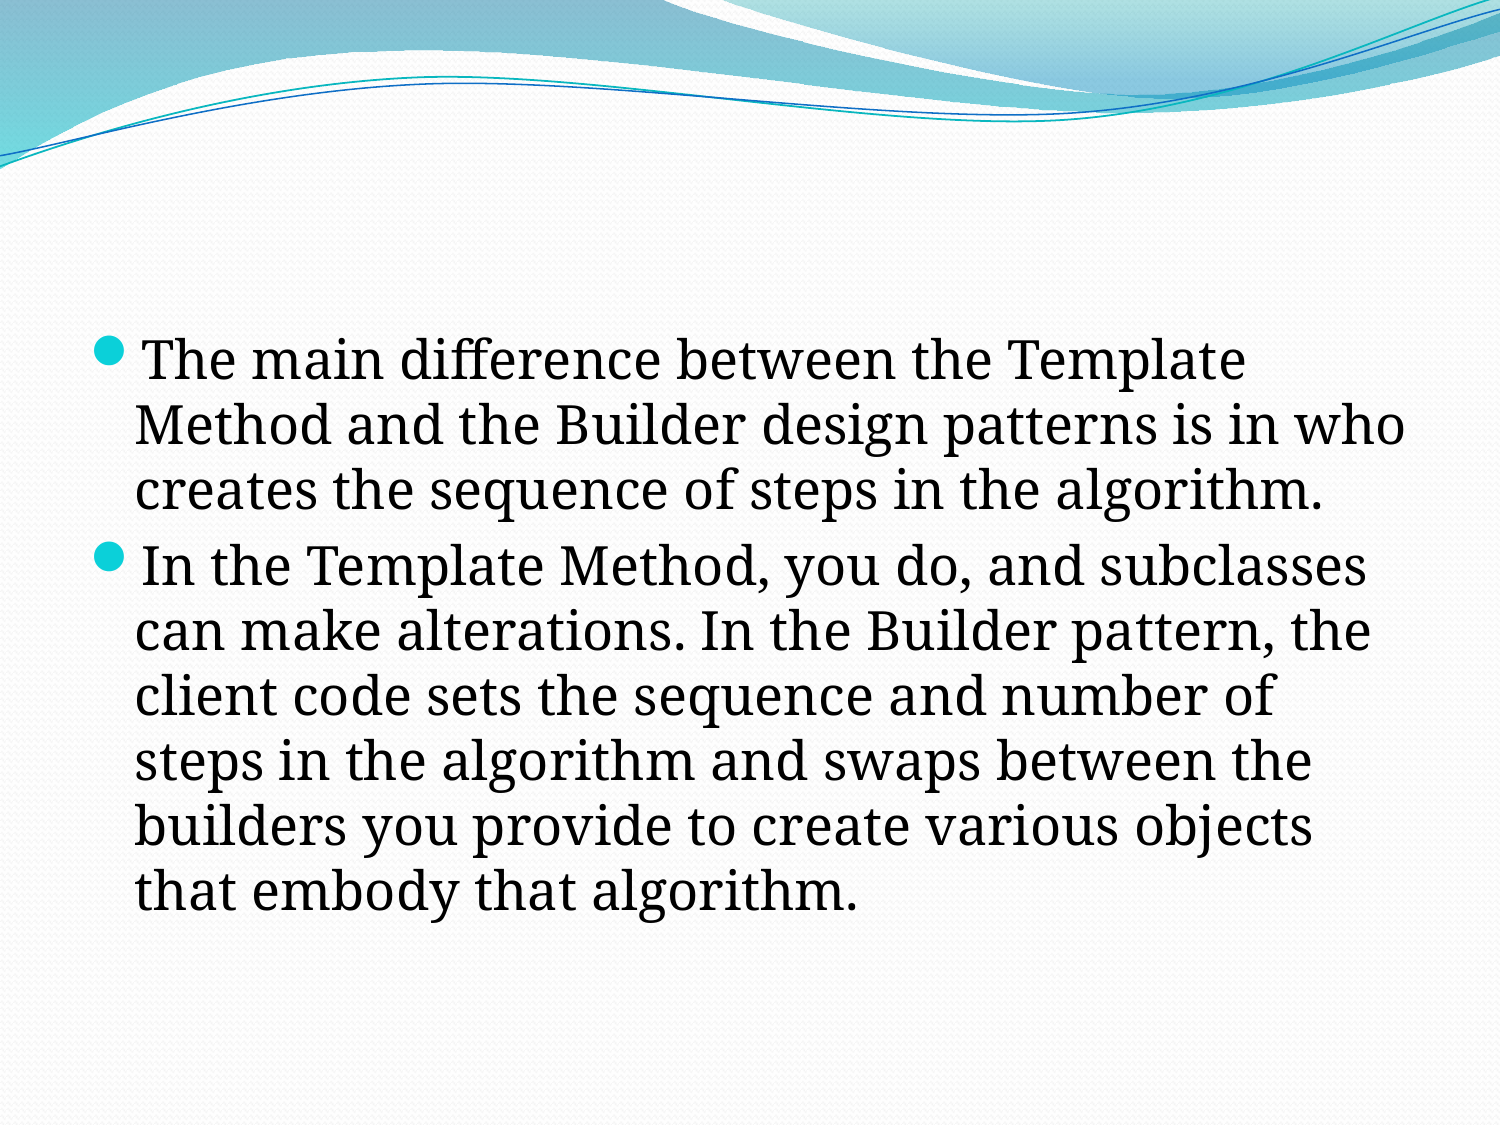

The main difference between the Template Method and the Builder design patterns is in who creates the sequence of steps in the algorithm.
In the Template Method, you do, and subclasses can make alterations. In the Builder pattern, the client code sets the sequence and number of steps in the algorithm and swaps between the builders you provide to create various objects that embody that algorithm.